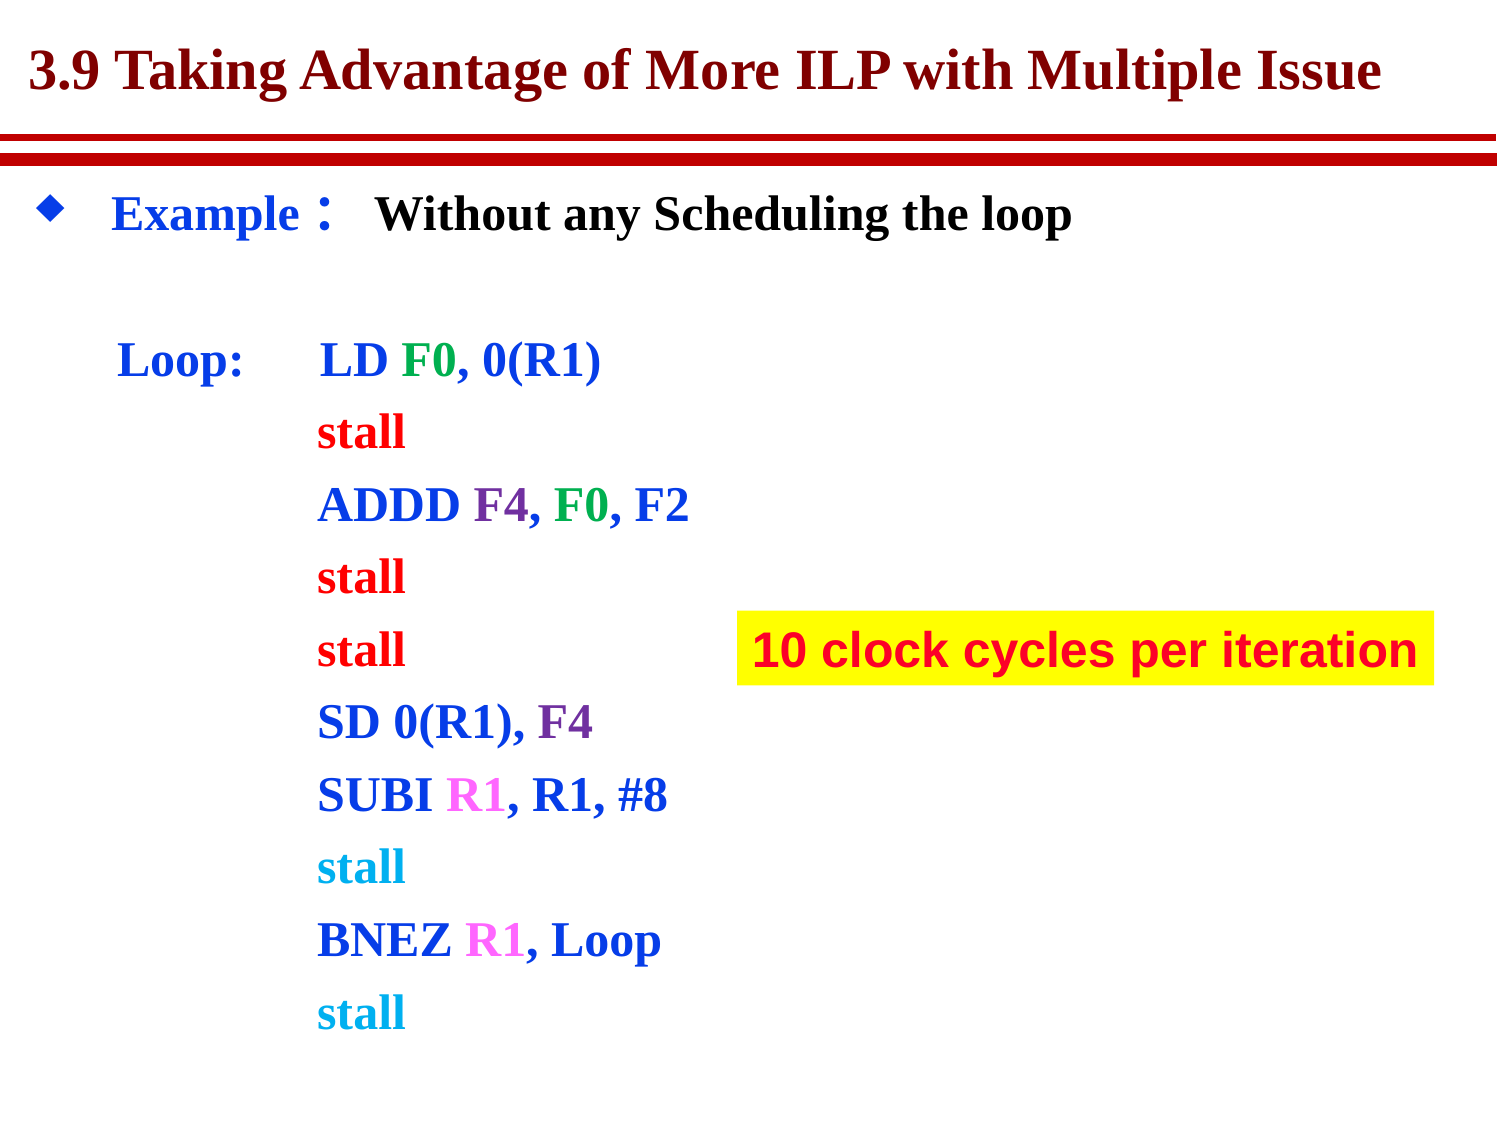

# 3.9 Taking Advantage of More ILP with Multiple Issue
Example：Without any Scheduling the loop
Loop:      LD F0, 0(R1)
                stall
                ADDD F4, F0, F2
                stall
                stall
                SD 0(R1), F4
                SUBI R1, R1, #8
                stall
                BNEZ R1, Loop
                stall
10 clock cycles per iteration